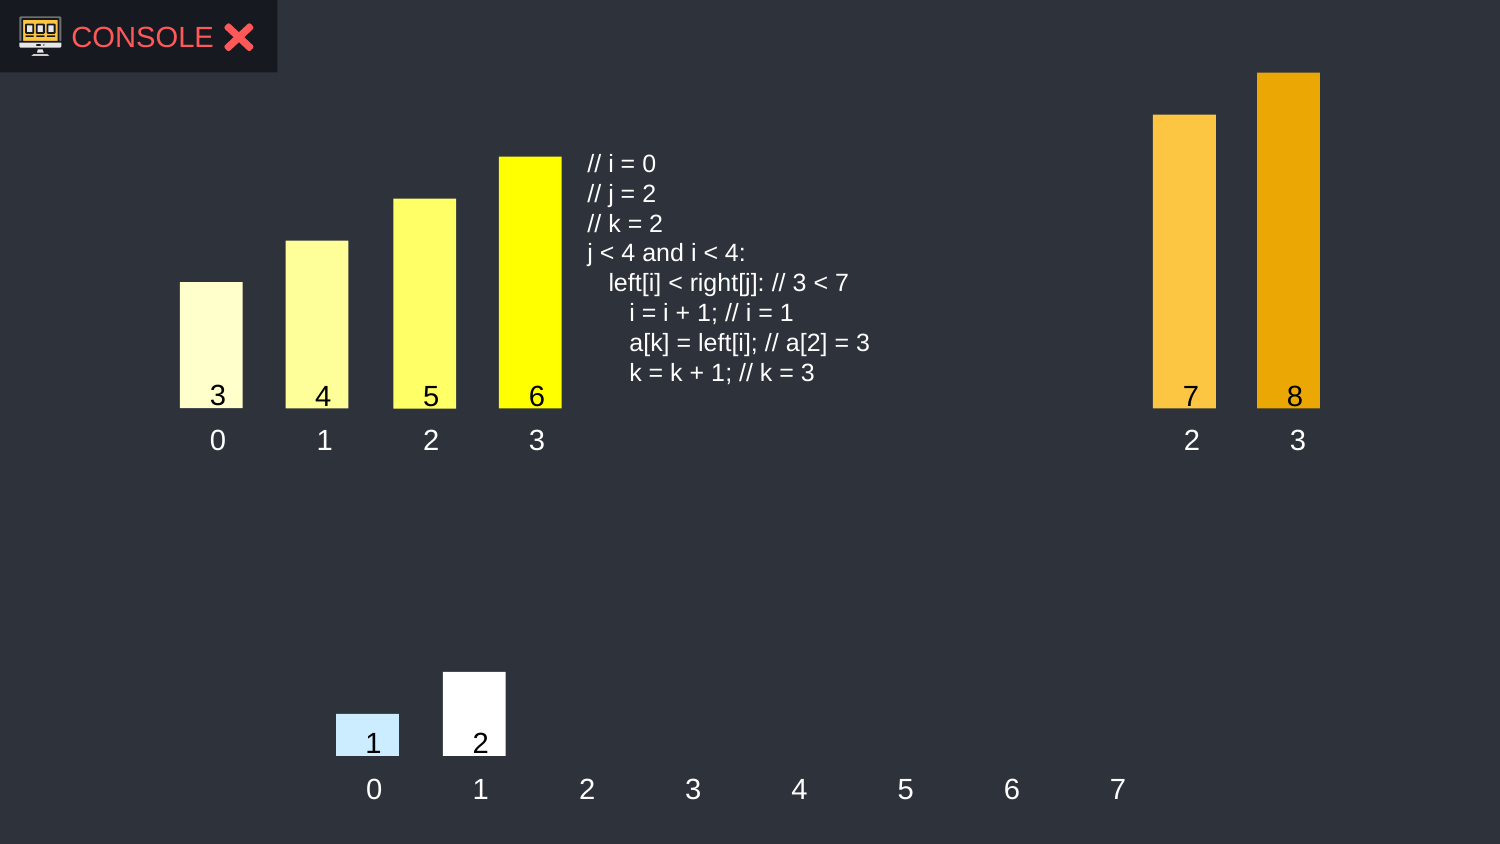

CONSOLE

8

7
// i = 0
// j = 2
// k = 2
j < 4 and i < 4:
   left[i] < right[j]: // 3 < 7
      i = i + 1; // i = 1
      a[k] = left[i]; // a[2] = 3
      k = k + 1; // k = 3

6

5

4

3
0
1
2
3
2
3

2

1
0
1
2
3
4
5
6
7